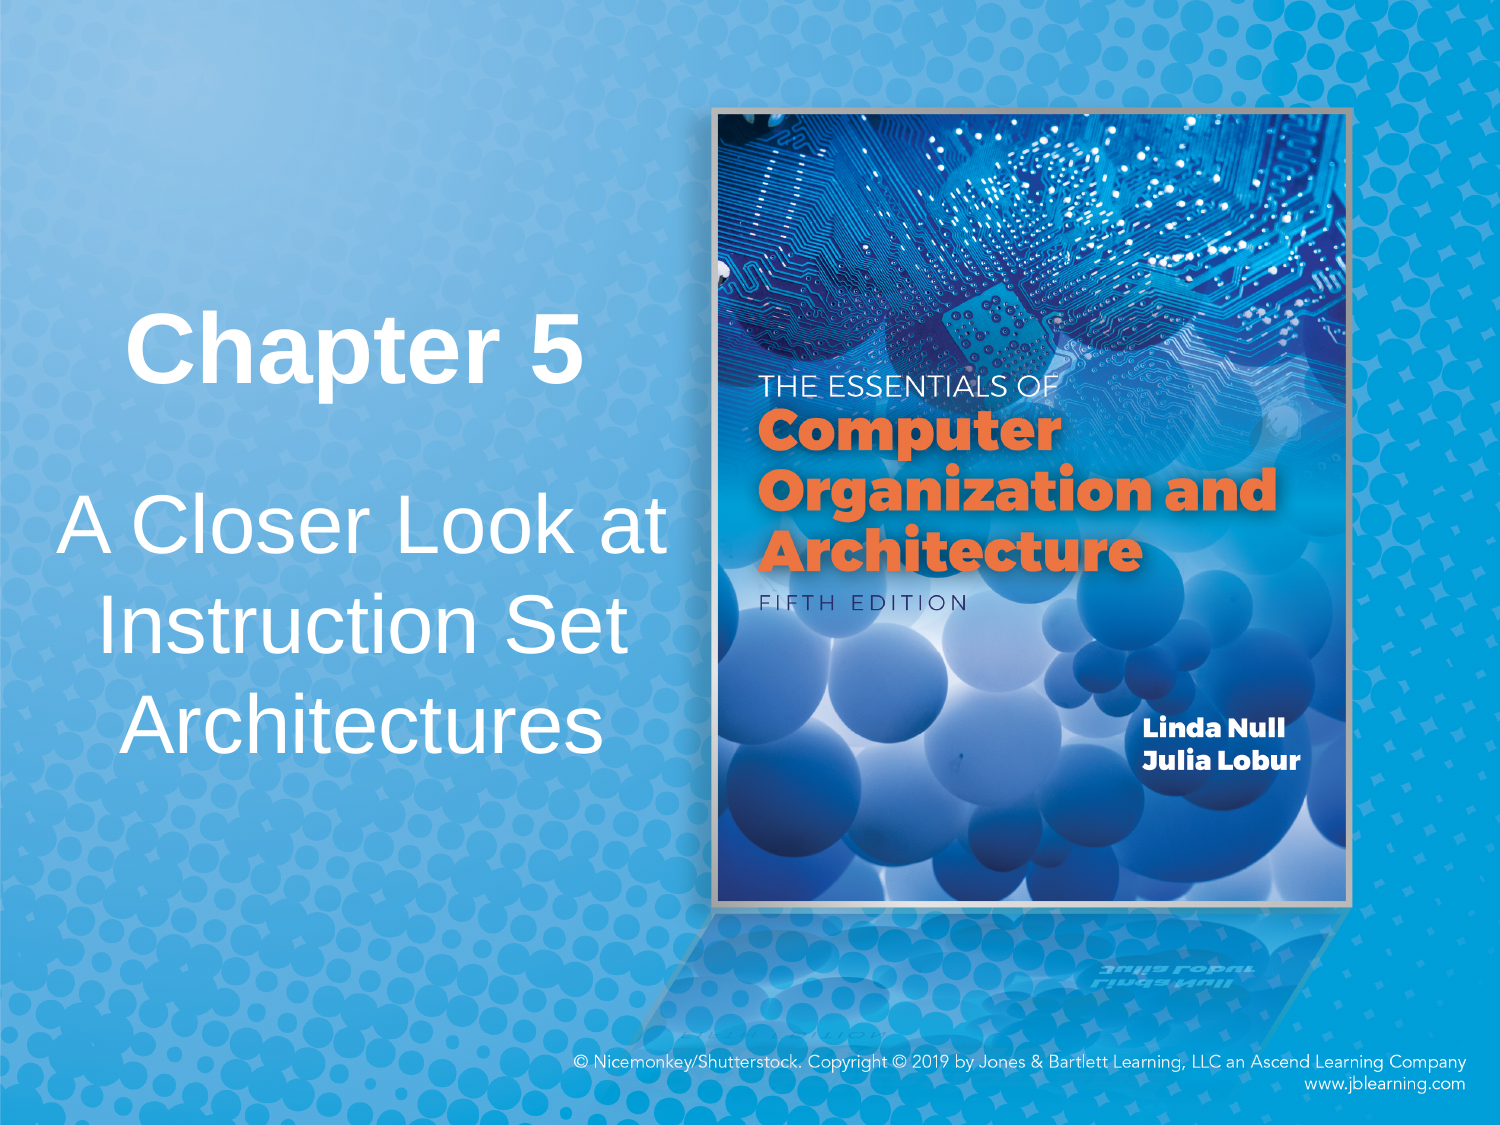

# Chapter 5
A Closer Look at Instruction Set Architectures